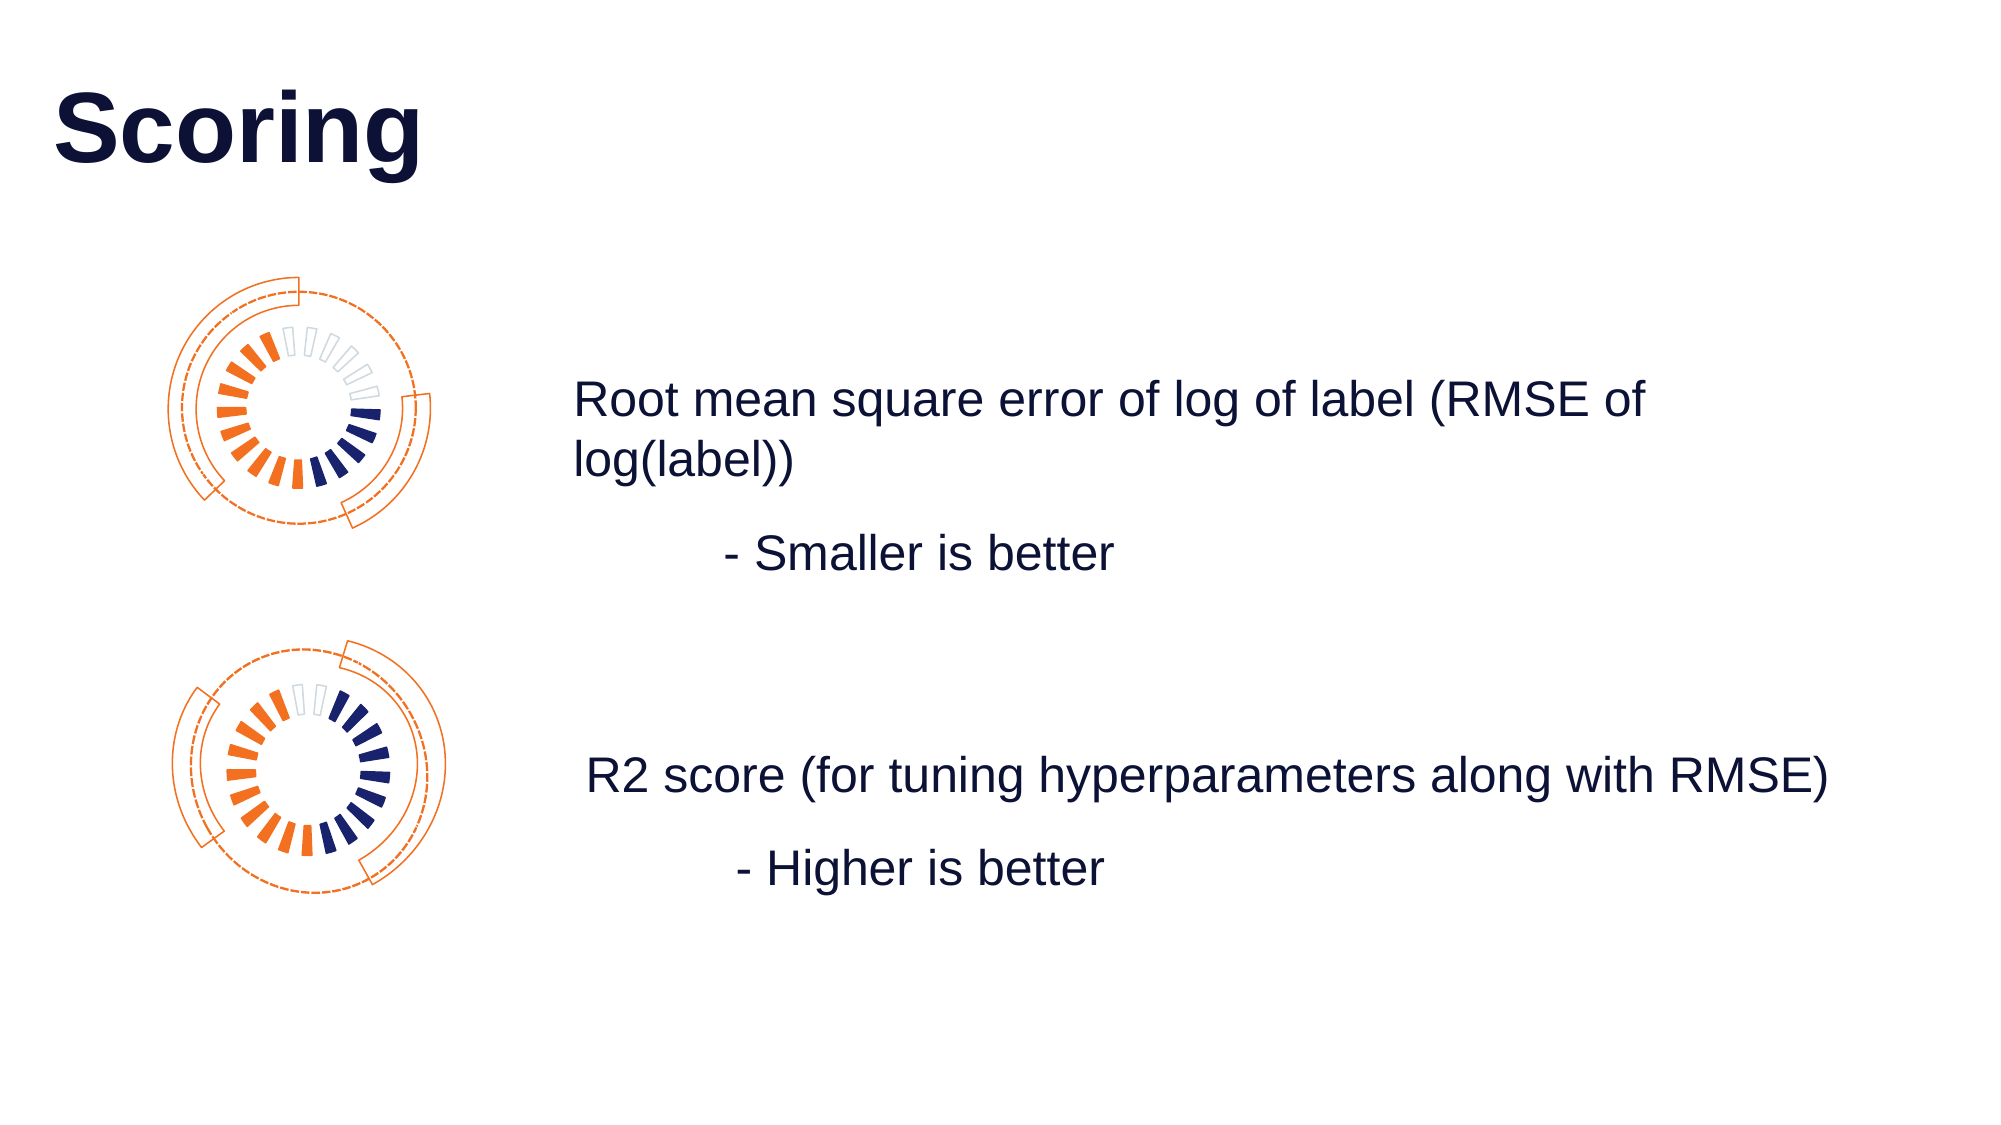

Scoring

Root mean square error of log of label (RMSE of log(label))
	- Smaller is better

R2 score (for tuning hyperparameters along with RMSE)
	- Higher is better
26